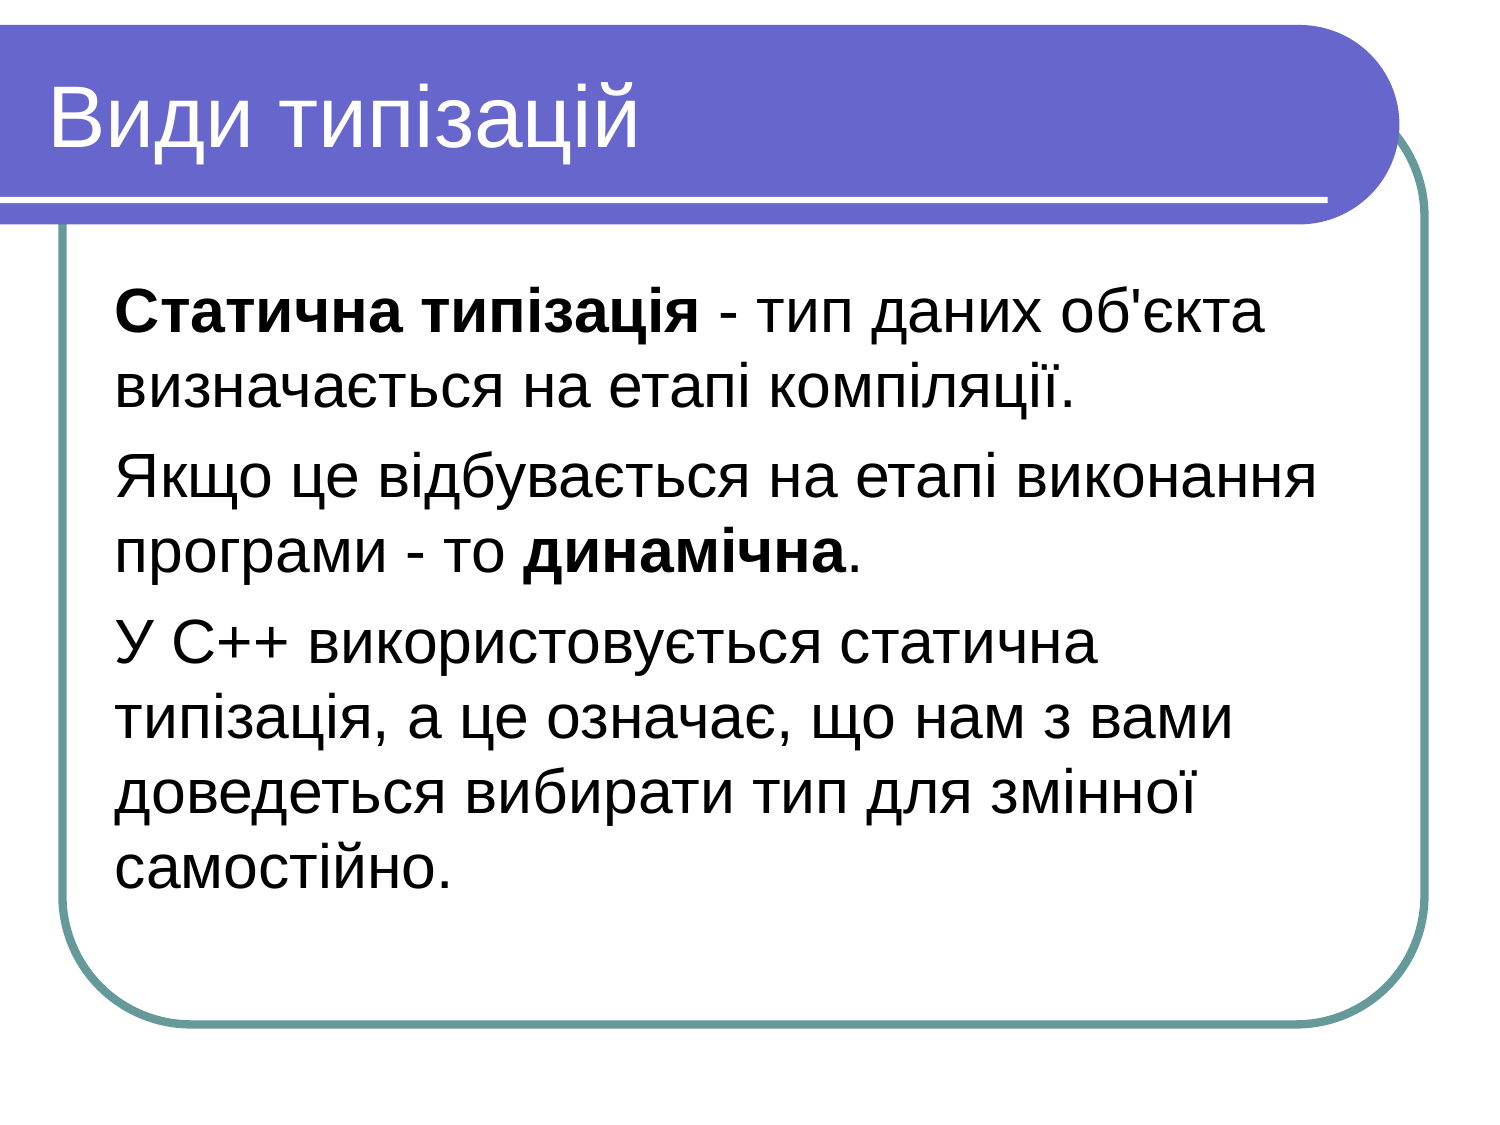

Види типізацій
Статична типізація - тип даних об'єкта визначається на етапі компіляції.
Якщо це відбувається на етапі виконання програми - то динамічна.
У С++ використовується статична типізація, а це означає, що нам з вами доведеться вибирати тип для змінної самостійно.